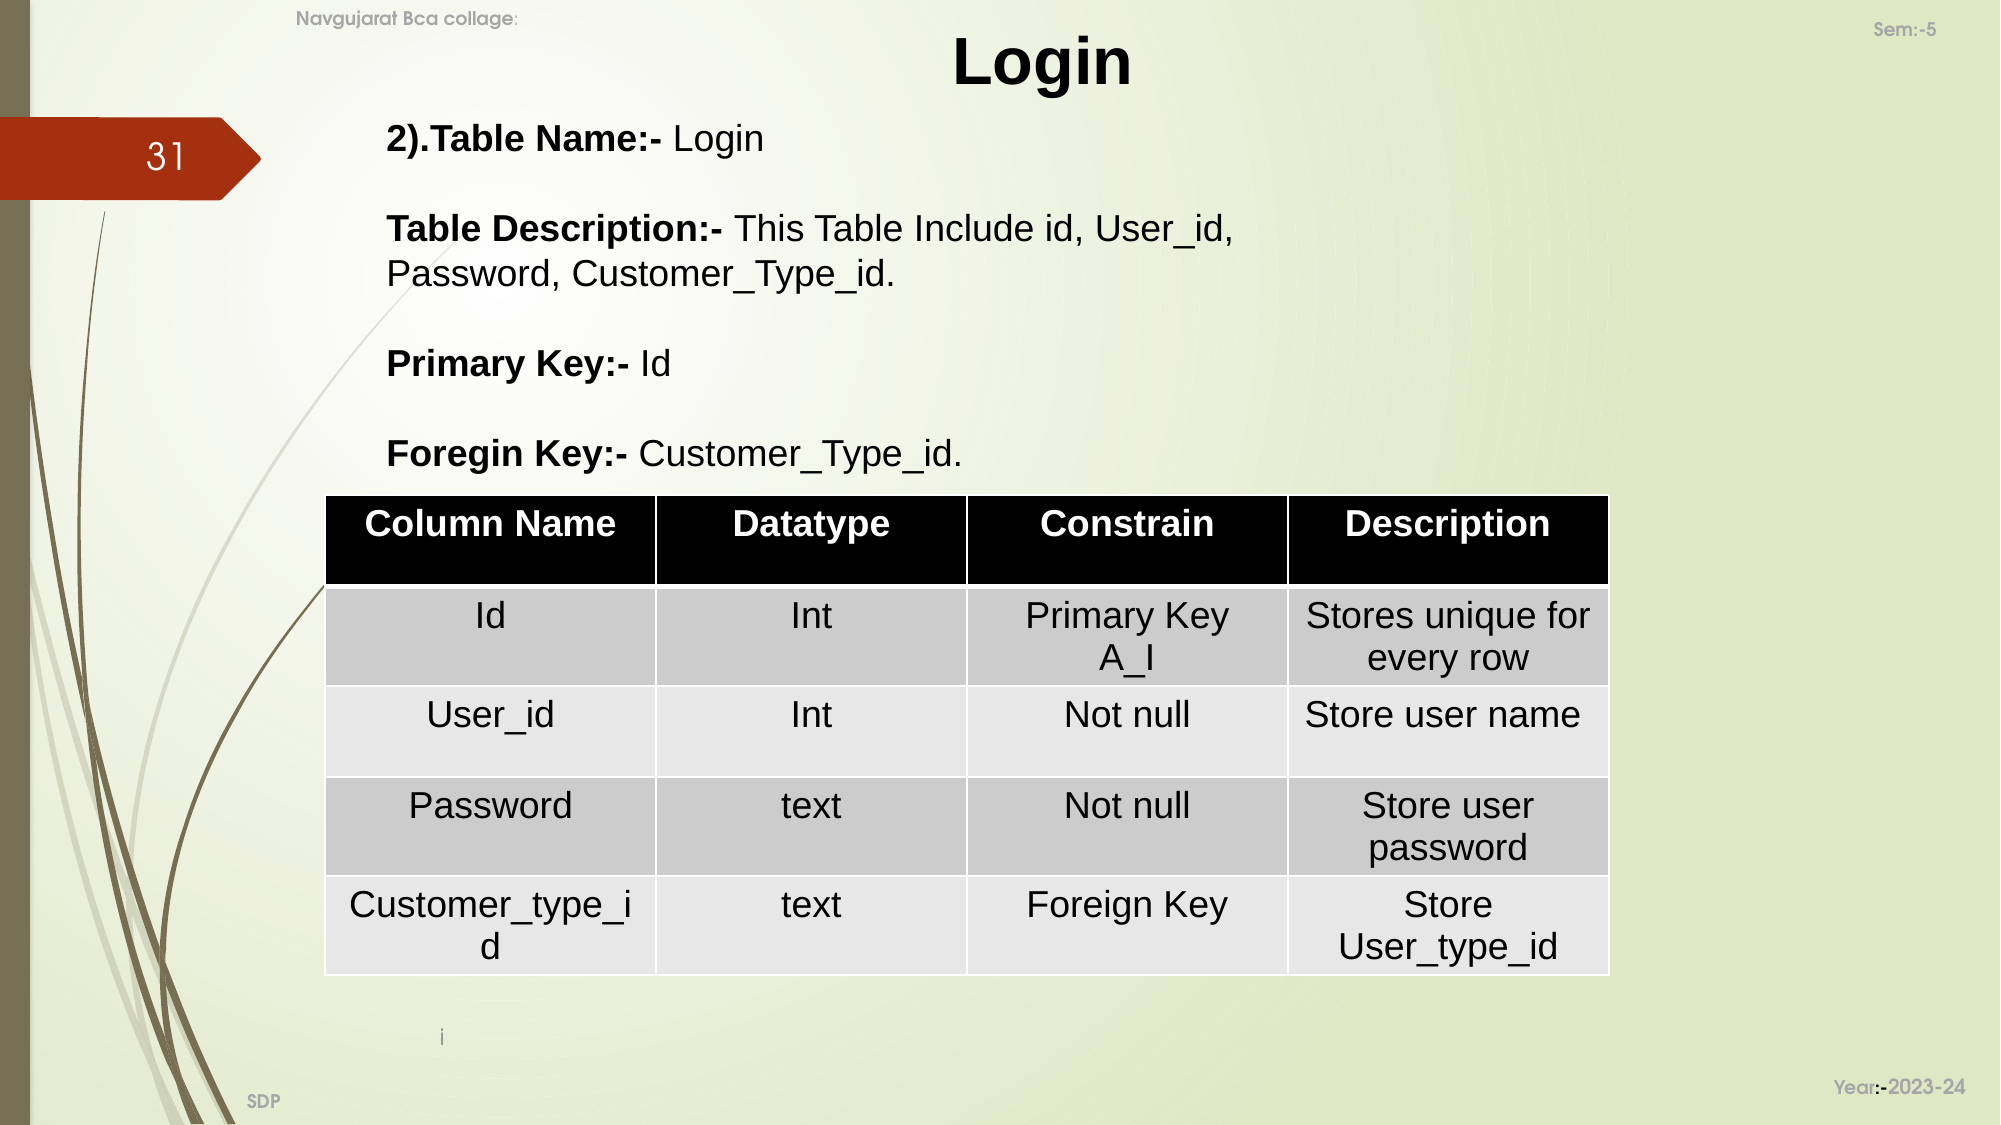

Navgujarat Bca collage:
Sem:-5
Login
2).Table Name:- Login

Table Description:- This Table Include id, User_id, Password, Customer_Type_id.

Primary Key:- Id

Foregin Key:- Customer_Type_id.

31
| Column Name | Datatype | Constrain | Description |
| --- | --- | --- | --- |
| Id | Int | Primary Key A\_I | Stores unique for every row |
| User\_id | Int | Not null | Store user name |
| Password | text | Not null | Store user password |
| Customer\_type\_id | text | Foreign Key | Store User\_type\_id |
i
Year:-2023-24
SDP